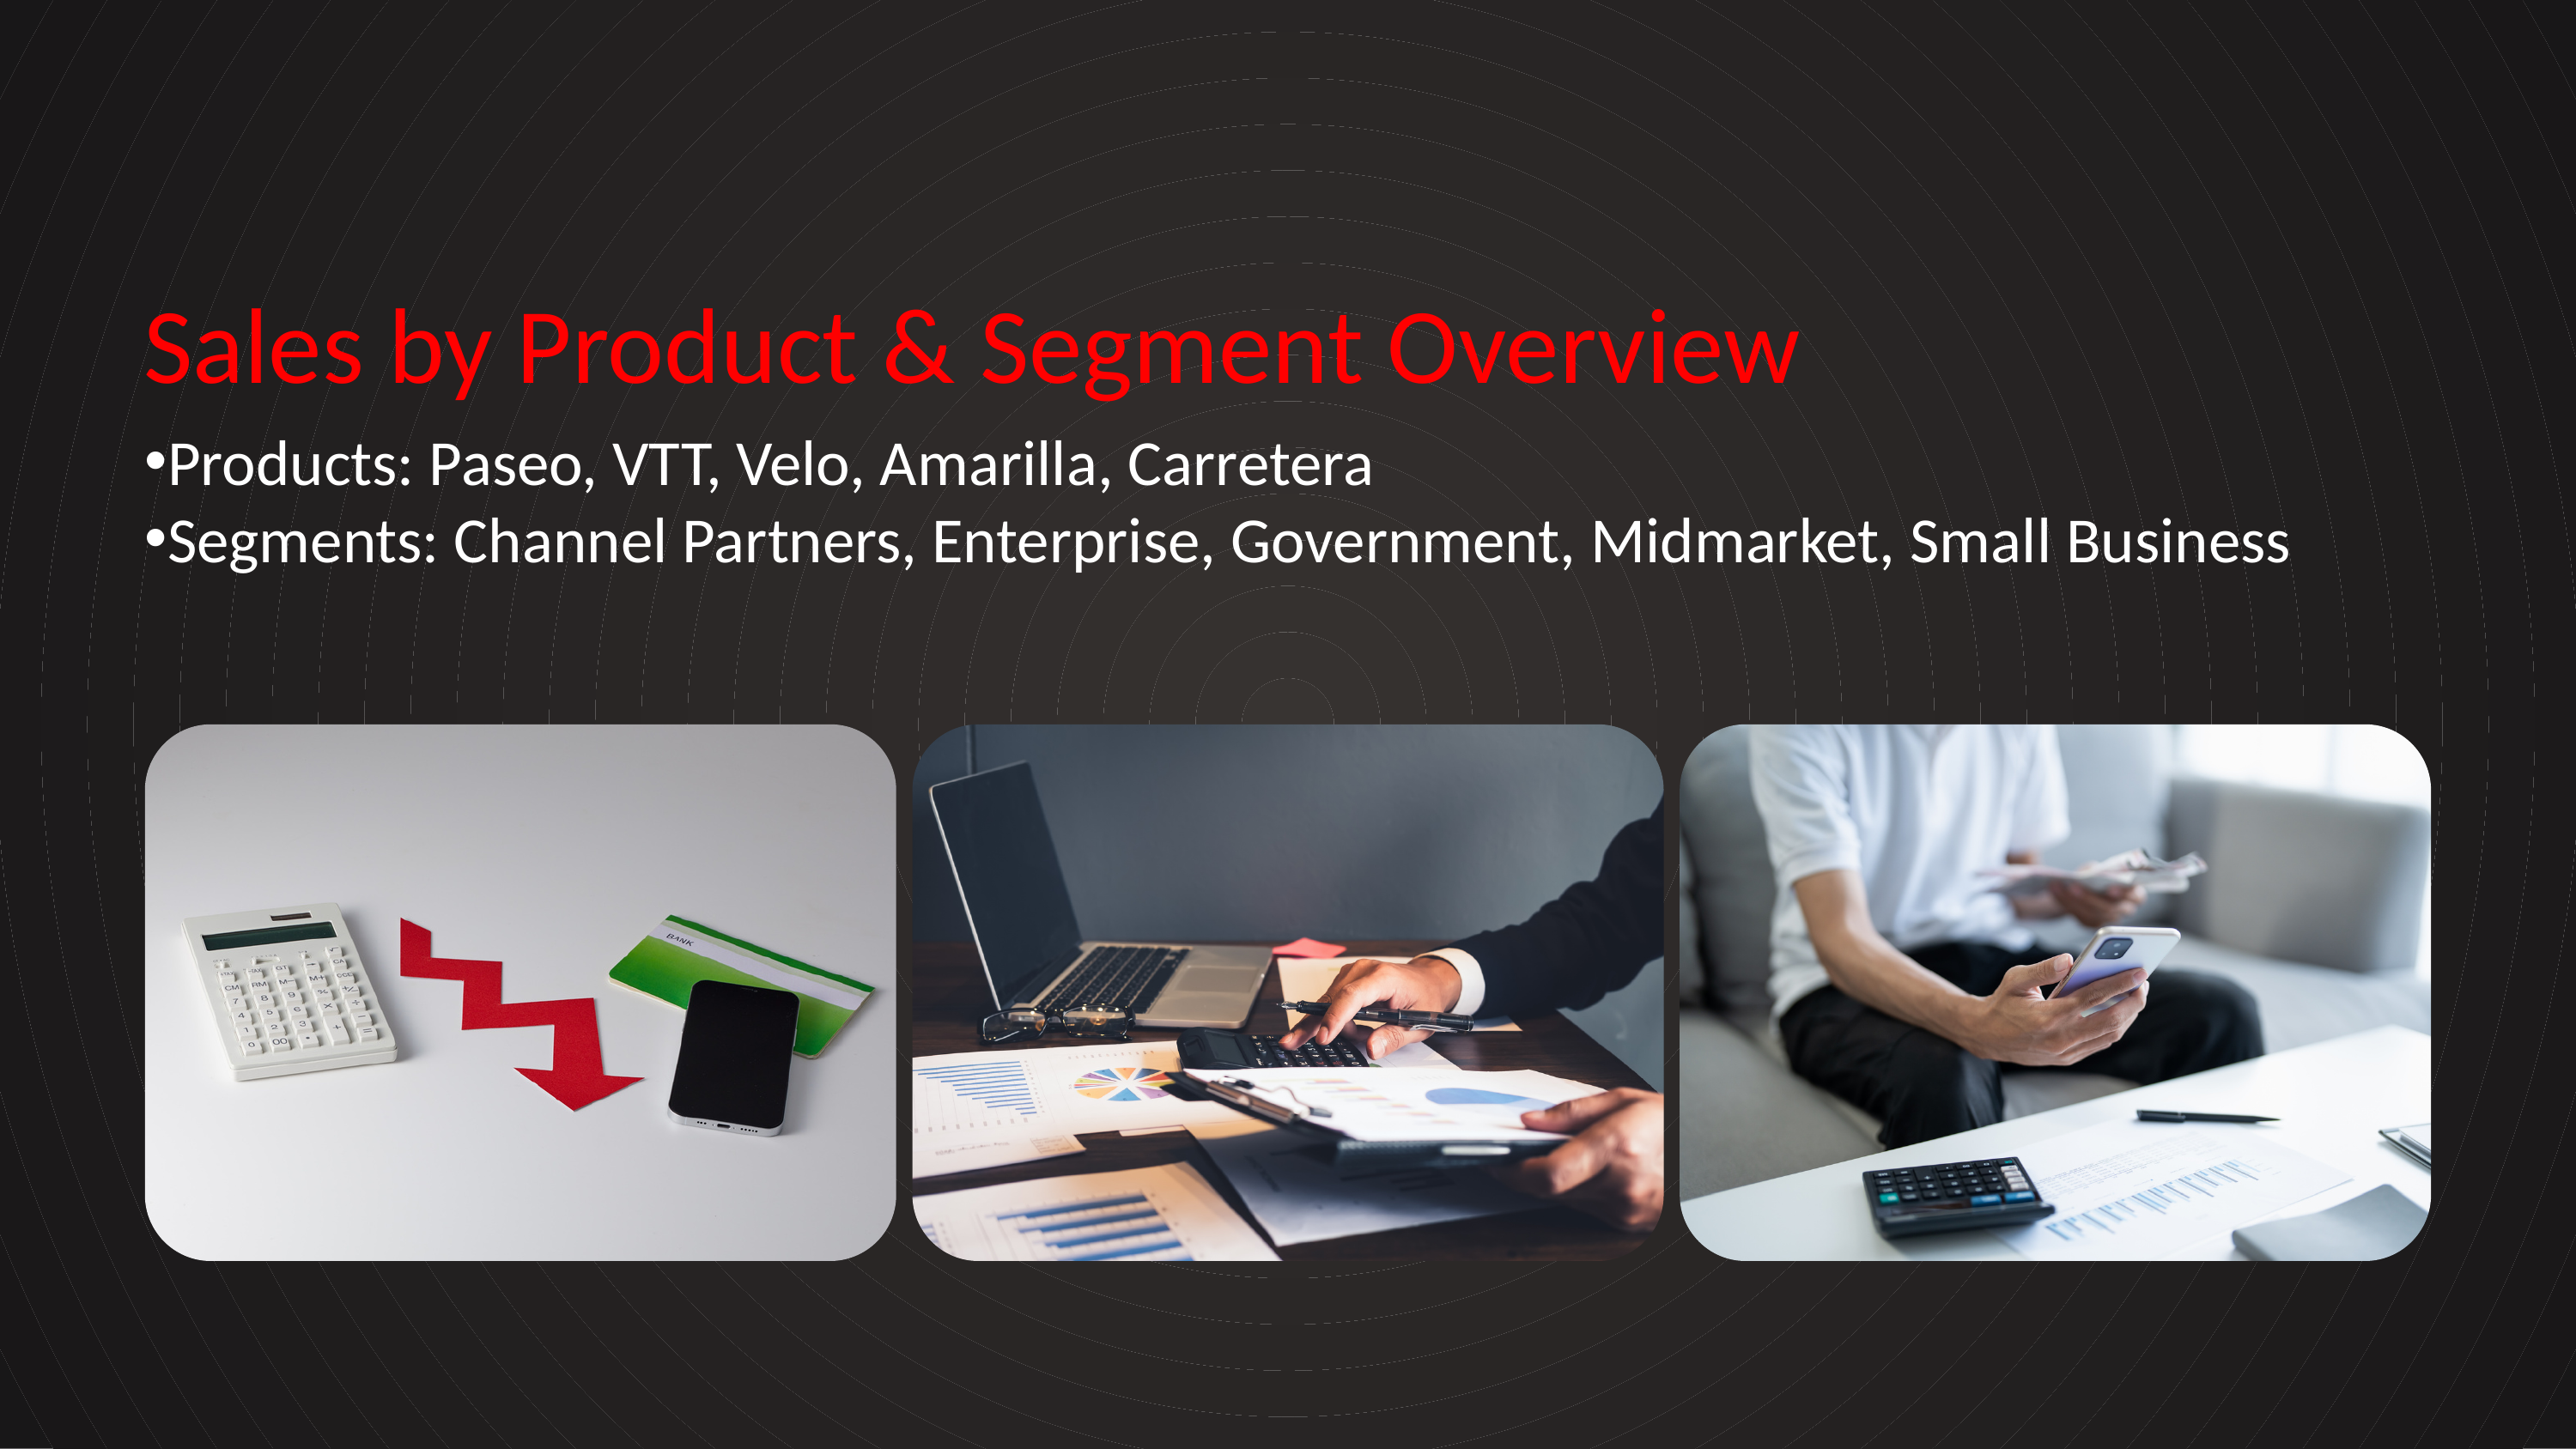

Sales by Product & Segment Overview
Products: Paseo, VTT, Velo, Amarilla, Carretera
Segments: Channel Partners, Enterprise, Government, Midmarket, Small Business